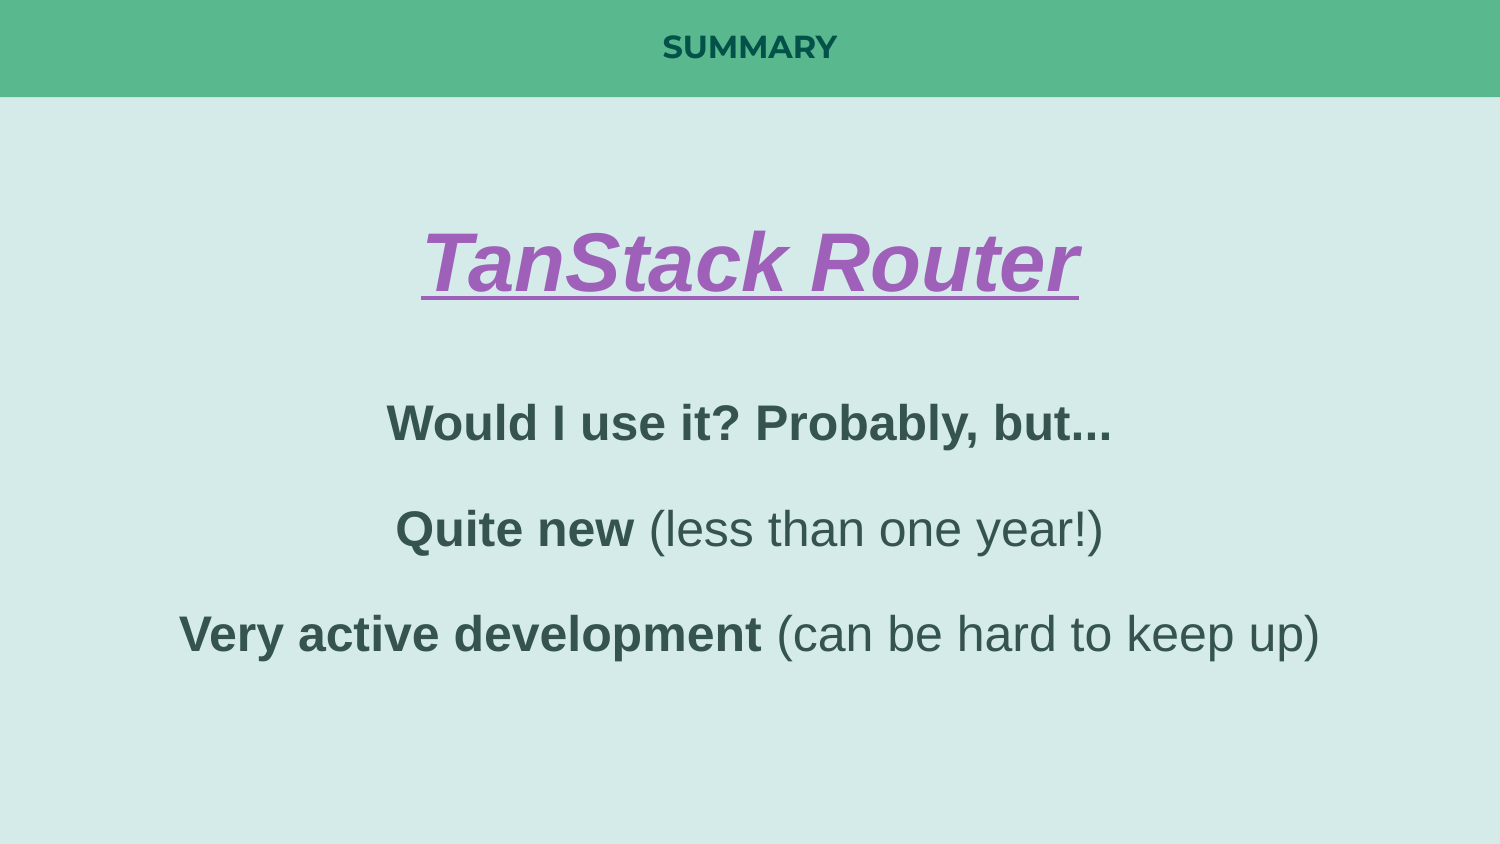

# summary

TanStack Router

Would I use it? Probably, but...
Quite new (less than one year!)
Very active development (can be hard to keep up)